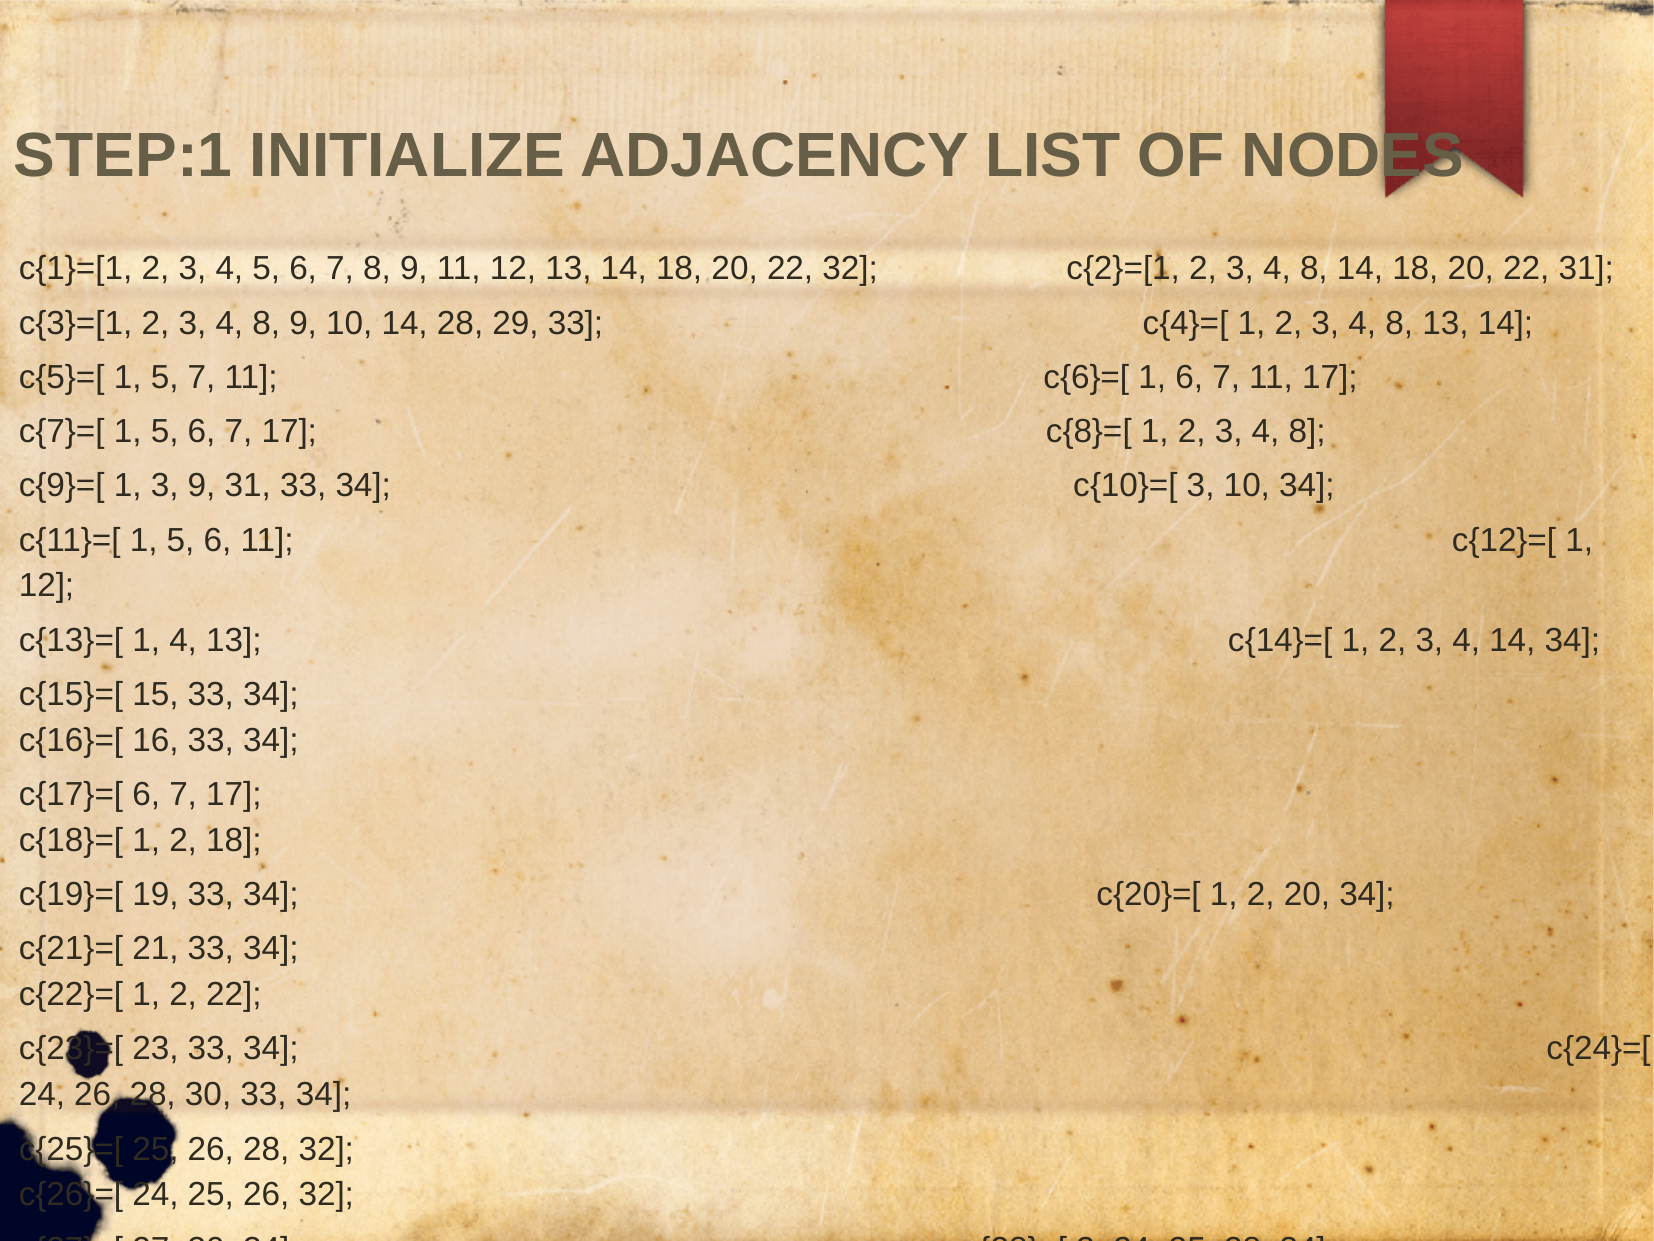

# STEP:1 INITIALIZE ADJACENCY LIST OF NODES
c{1}=[1, 2, 3, 4, 5, 6, 7, 8, 9, 11, 12, 13, 14, 18, 20, 22, 32];  	                c{2}=[1, 2, 3, 4, 8, 14, 18, 20, 22, 31];
c{3}=[1, 2, 3, 4, 8, 9, 10, 14, 28, 29, 33];                                     	        c{4}=[ 1, 2, 3, 4, 8, 13, 14];
c{5}=[ 1, 5, 7, 11];                                                                                   c{6}=[ 1, 6, 7, 11, 17];
c{7}=[ 1, 5, 6, 7, 17];                                                                               c{8}=[ 1, 2, 3, 4, 8];
c{9}=[ 1, 3, 9, 31, 33, 34];                               	                                 c{10}=[ 3, 10, 34];
c{11}=[ 1, 5, 6, 11];                   	             					         c{12}=[ 1, 12];
c{13}=[ 1, 4, 13];                                                      				 c{14}=[ 1, 2, 3, 4, 14, 34];
c{15}=[ 15, 33, 34];                   	               						c{16}=[ 16, 33, 34];
c{17}=[ 6, 7, 17];                   	             							  c{18}=[ 1, 2, 18];
c{19}=[ 19, 33, 34];                                                                         	   c{20}=[ 1, 2, 20, 34];
c{21}=[ 21, 33, 34];                    	              						 c{22}=[ 1, 2, 22];
c{23}=[ 23, 33, 34];                    	            						   c{24}=[ 24, 26, 28, 30, 33, 34];
c{25}=[ 25, 26, 28, 32];                               						c{26}=[ 24, 25, 26, 32];
c{27}=[ 27, 30, 34];                                                                        c{28}=[ 3, 24, 25, 28, 34];
c{29}=[ 3, 29, 32, 34];                                						c{30}=[ 24, 27, 30, 33, 34]
c{31}=[ 2, 9, 31, 33, 34];      	         						 c{32}=[ 1, 25, 26, 29, 32, 33, 34];
c						{33}=[ 3, 9, 15, 16, 19, 21, 23, 24, 30, 31, 32, 33, 34];
c						{34}=[ 9, 10, 14, 15, 16, 19, 20, 21, 23, 24, 27, 28, 29, 30, 31, 32, 33, 34];